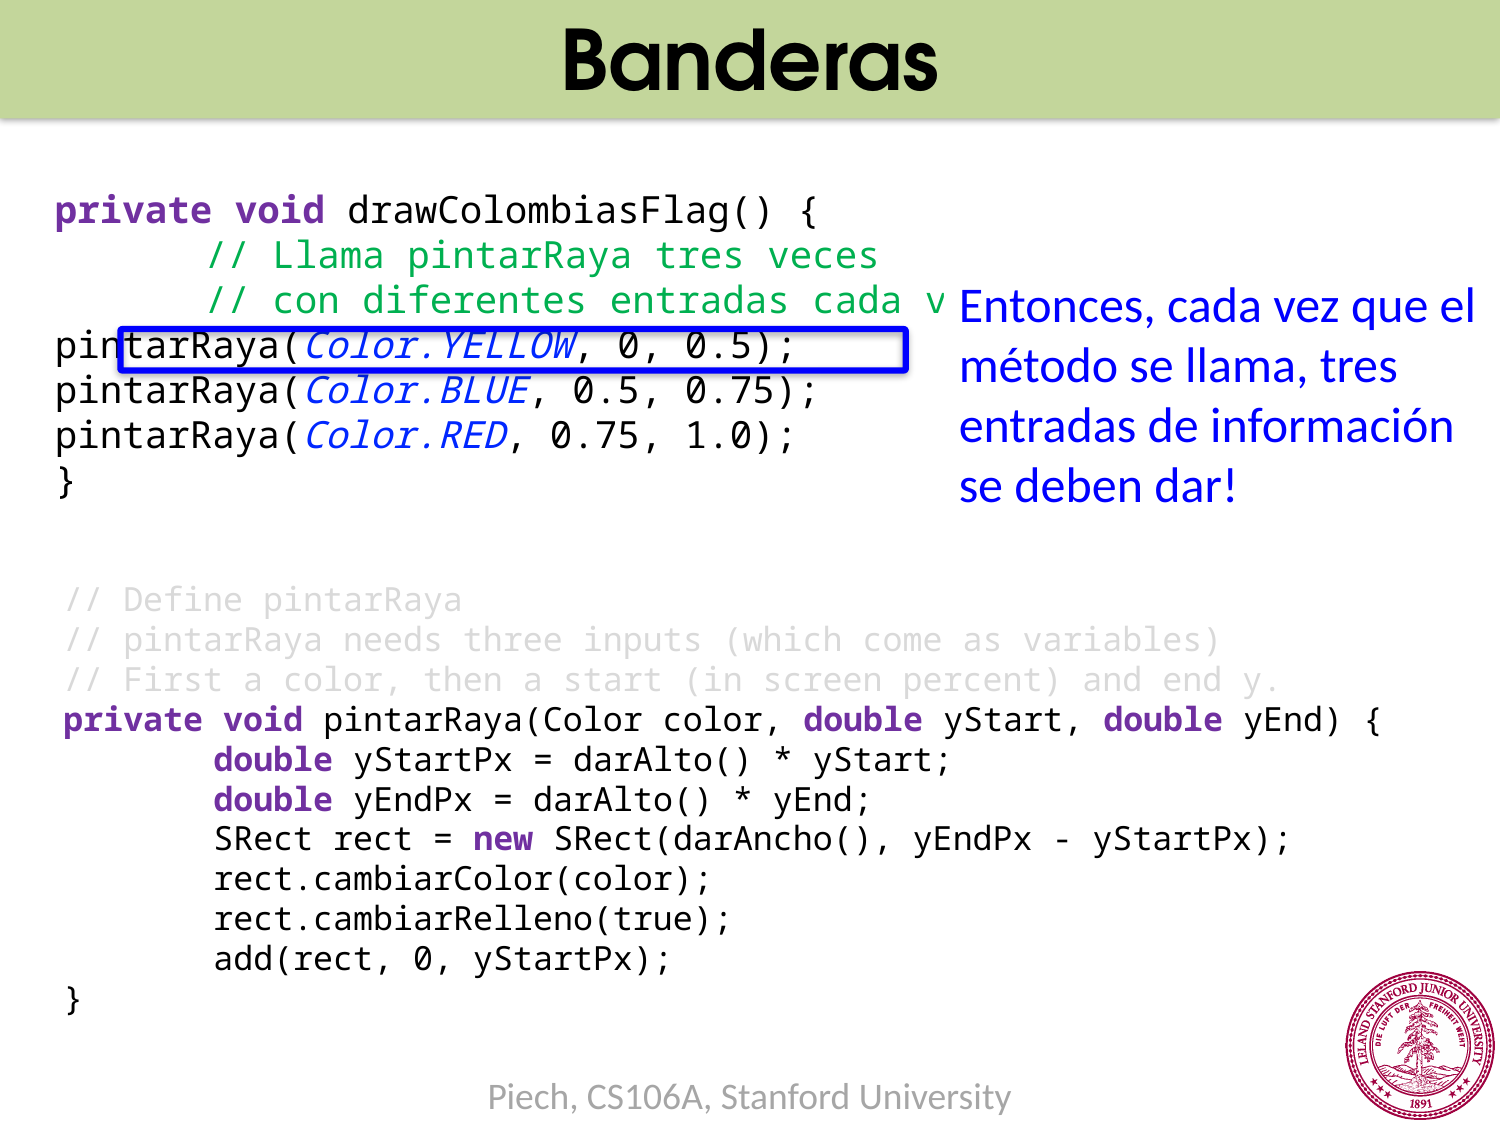

Banderas
private void drawColombiasFlag() {
	// Llama pintarRaya tres veces
	// con diferentes entradas cada vez	pintarRaya(Color.YELLOW, 0, 0.5);		pintarRaya(Color.BLUE, 0.5, 0.75);		pintarRaya(Color.RED, 0.75, 1.0);
}
Entonces, cada vez que el método se llama, tres entradas de información se deben dar!

// Define pintarRaya
// pintarRaya needs three inputs (which come as variables)
// First a color, then a start (in screen percent) and end y.
private void pintarRaya(Color color, double yStart, double yEnd) {
	double yStartPx = darAlto() * yStart;
	double yEndPx = darAlto() * yEnd;
	SRect rect = new SRect(darAncho(), yEndPx - yStartPx);
	rect.cambiarColor(color);
	rect.cambiarRelleno(true);
	add(rect, 0, yStartPx);
}